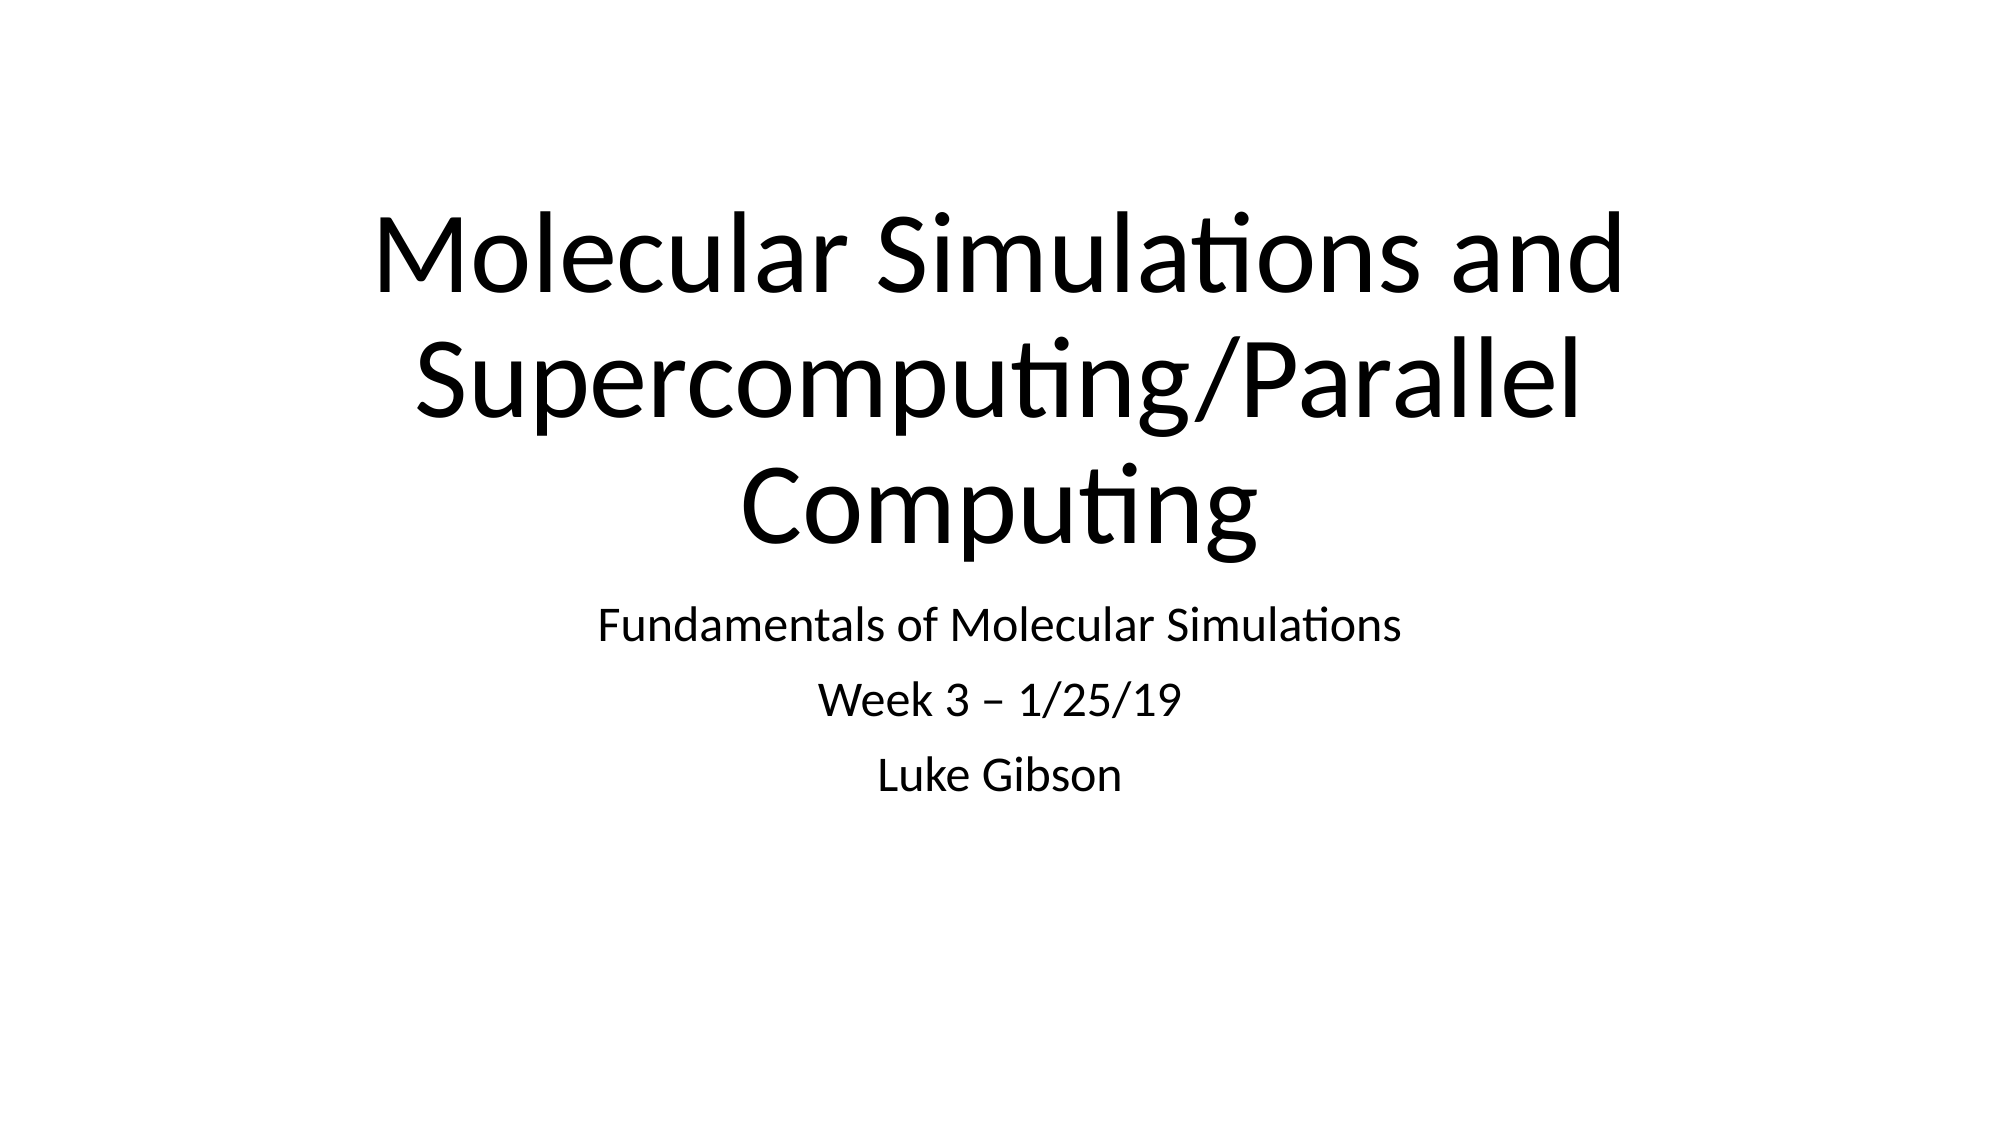

# Molecular Simulations and Supercomputing/Parallel Computing
Fundamentals of Molecular Simulations
Week 3 – 1/25/19
Luke Gibson